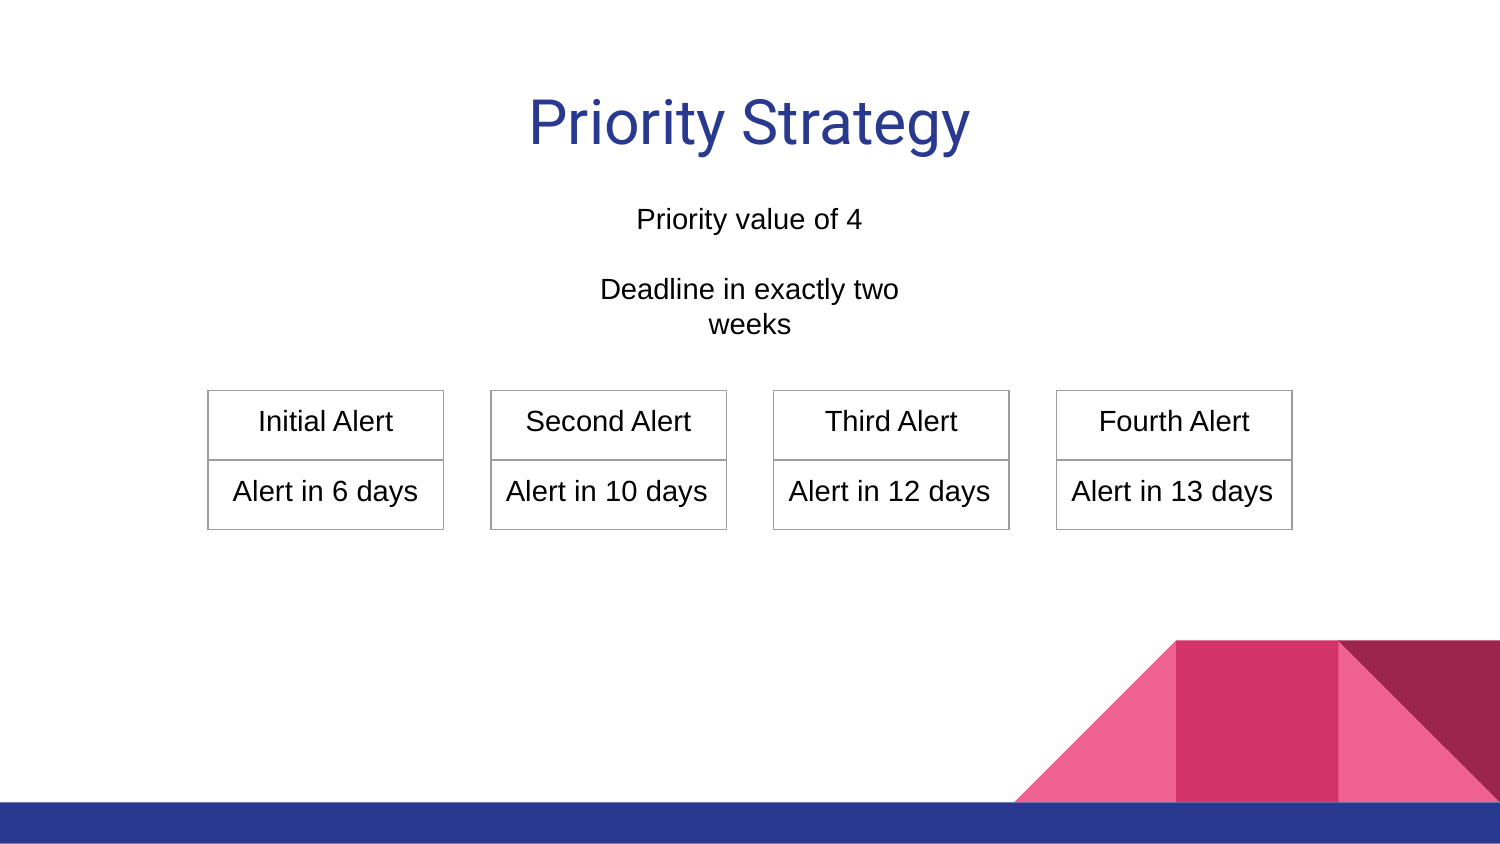

# Priority Strategy
Priority value of 4

Deadline in exactly two weeks

| Third Alert |
| --- |
| Alert in 12 days |
| Initial Alert |
| --- |
| Alert in 6 days |
| Second Alert |
| --- |
| Alert in 10 days |
| Fourth Alert |
| --- |
| Alert in 13 days |